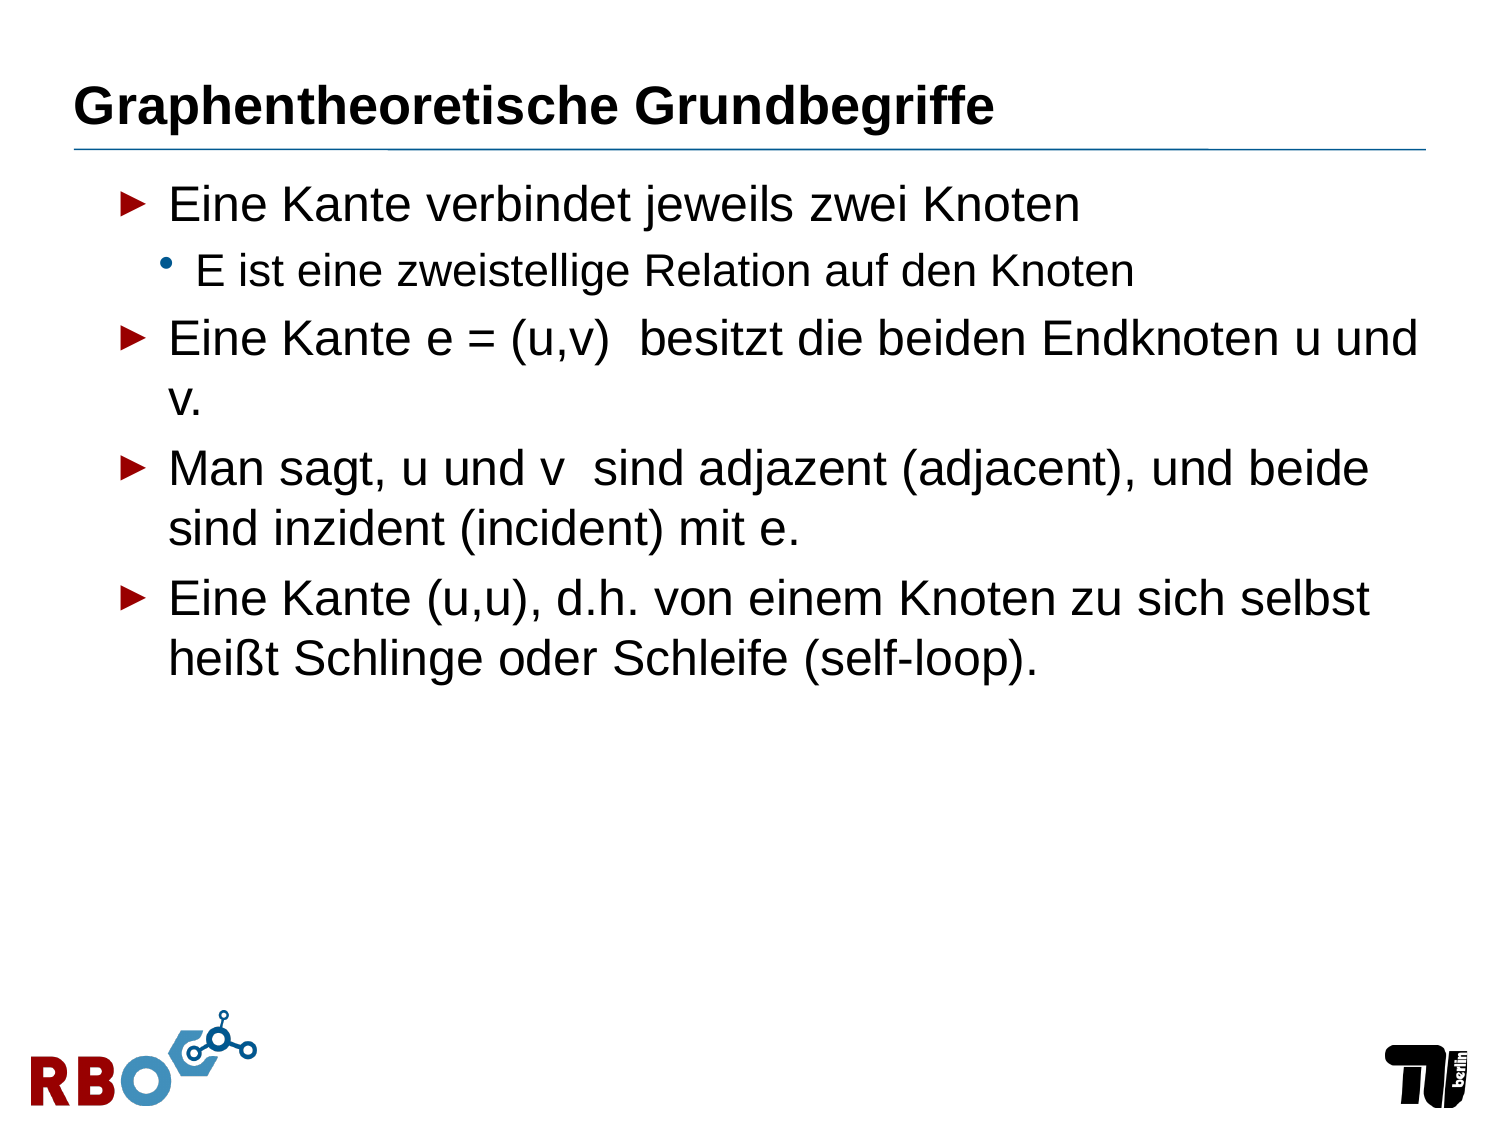

# Graphentheoretische Grundbegriffe
Eine Kante verbindet jeweils zwei Knoten
E ist eine zweistellige Relation auf den Knoten
Eine Kante e = (u,v)  besitzt die beiden Endknoten u und v.
Man sagt, u und v  sind adjazent (adjacent), und beide sind inzident (incident) mit e.
Eine Kante (u,u), d.h. von einem Knoten zu sich selbst heißt Schlinge oder Schleife (self-loop).